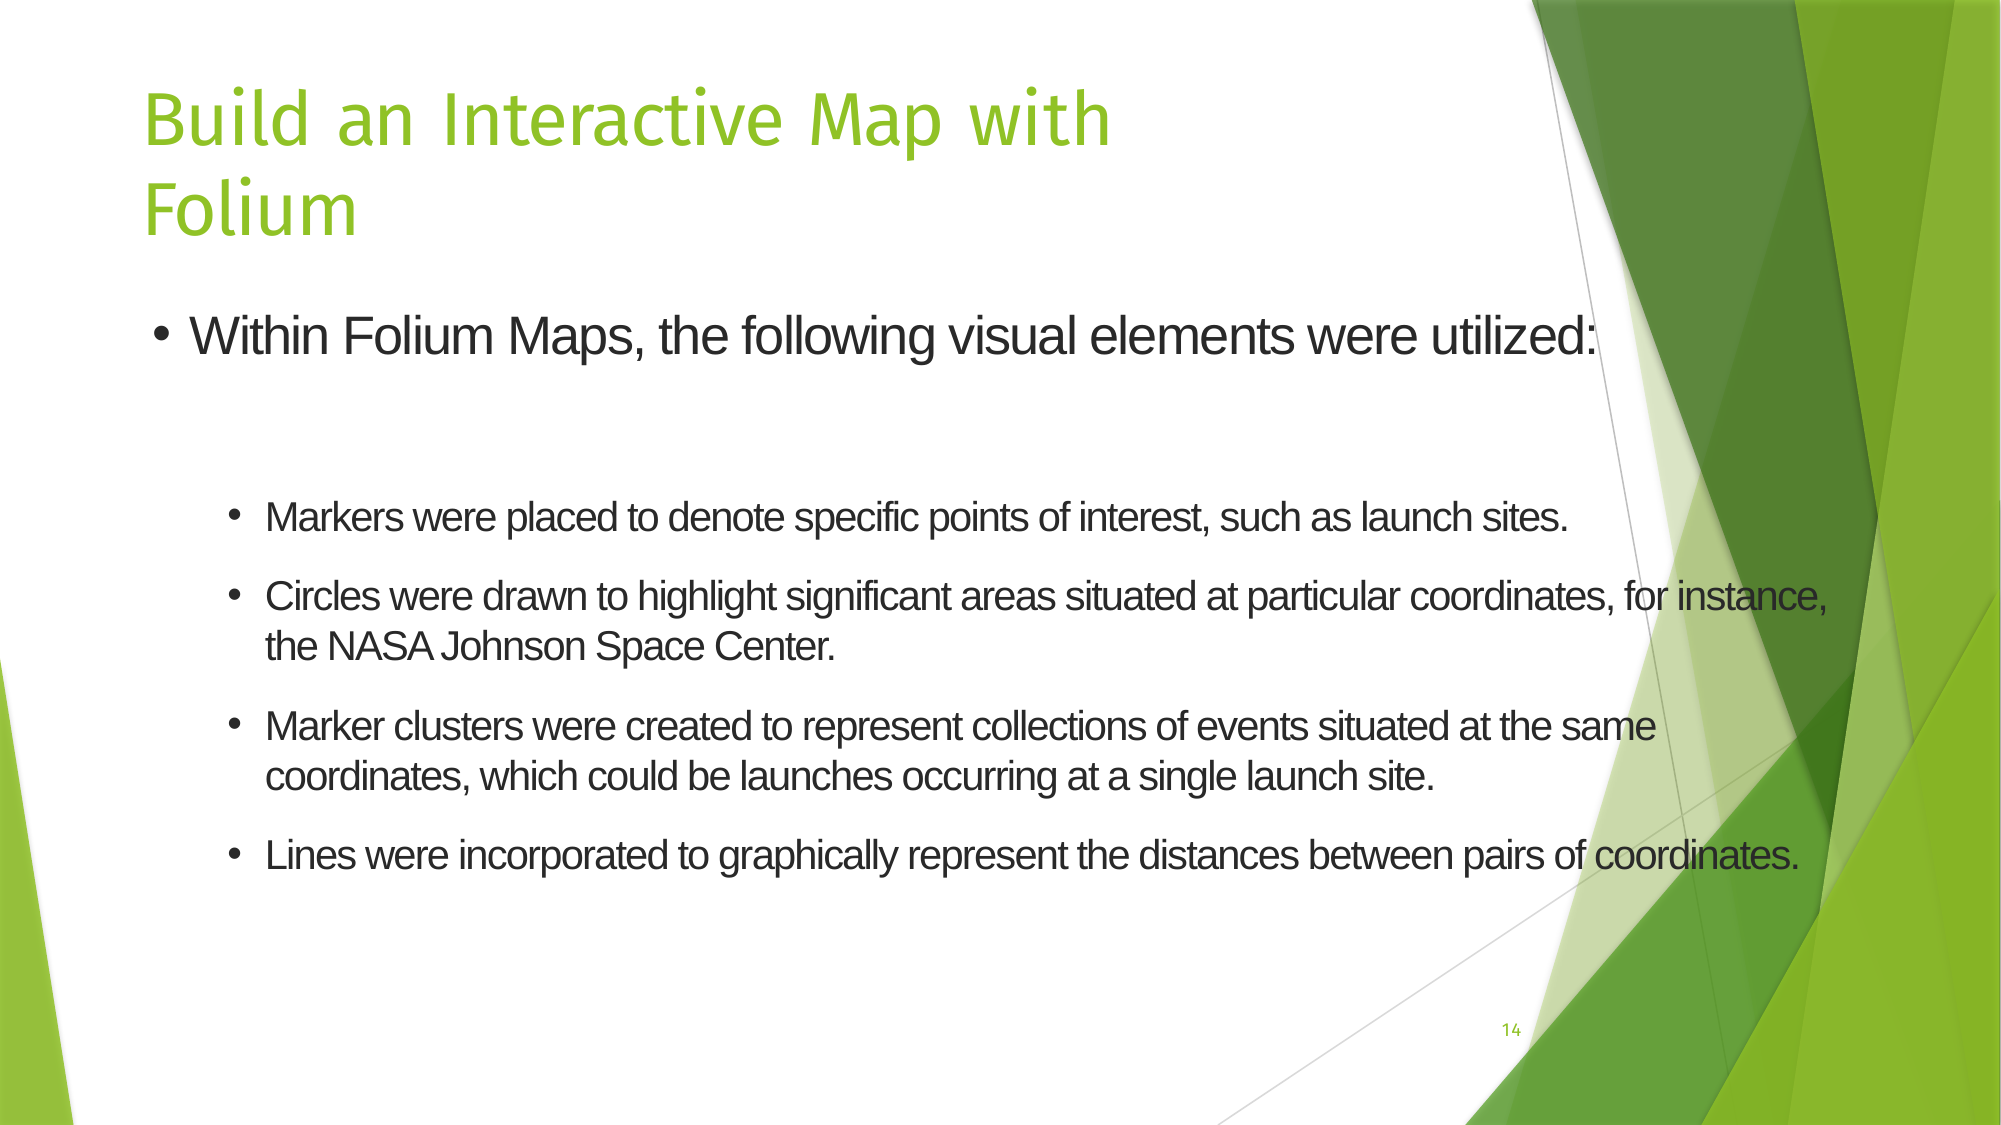

# Build an Interactive Map with Folium
Within Folium Maps, the following visual elements were utilized:

Markers were placed to denote specific points of interest, such as launch sites.
Circles were drawn to highlight significant areas situated at particular coordinates, for instance, the NASA Johnson Space Center.
Marker clusters were created to represent collections of events situated at the same coordinates, which could be launches occurring at a single launch site.
Lines were incorporated to graphically represent the distances between pairs of coordinates.
14